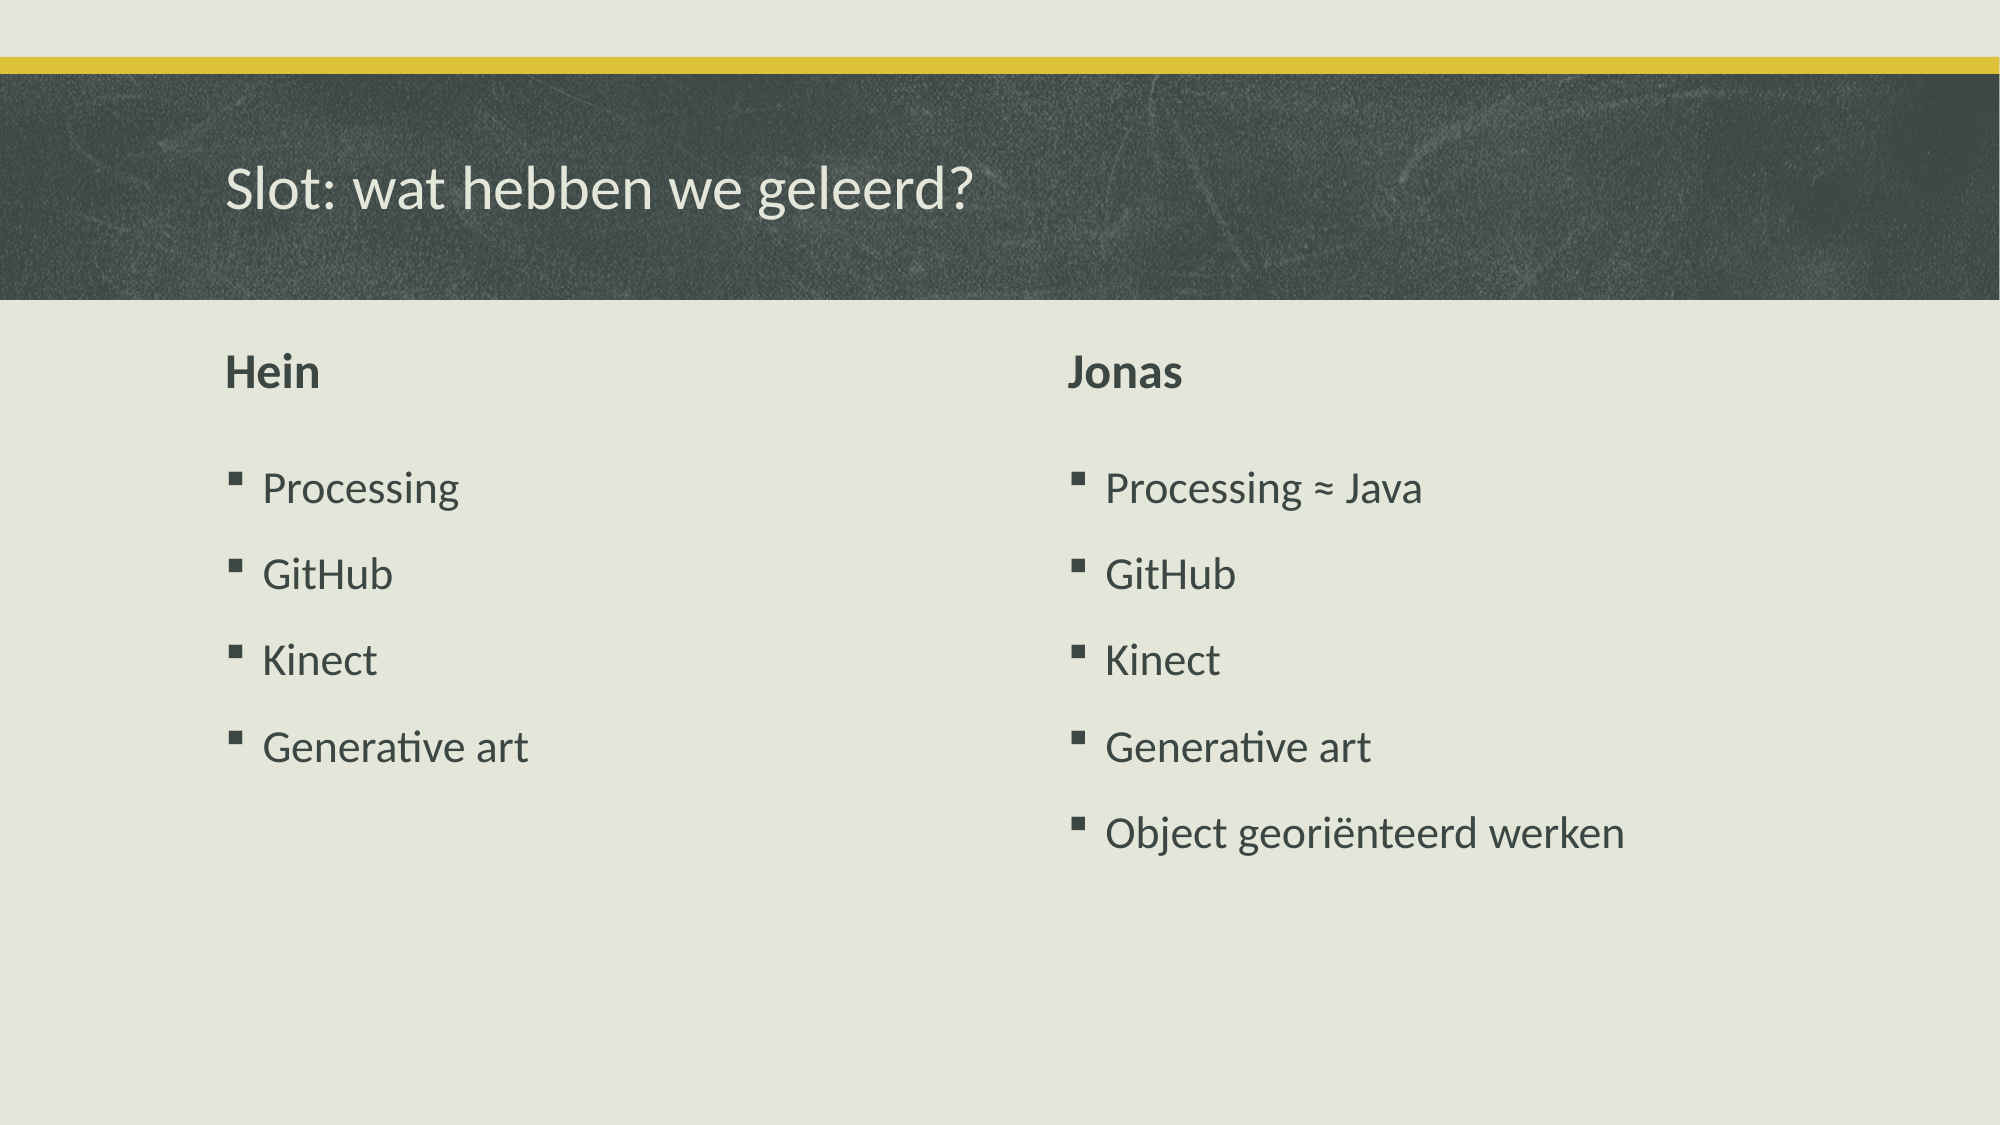

# Slot: wat hebben we geleerd?
Hein
Jonas
Processing
GitHub
Kinect
Generative art
Processing ≈ Java
GitHub
Kinect
Generative art
Object georiënteerd werken